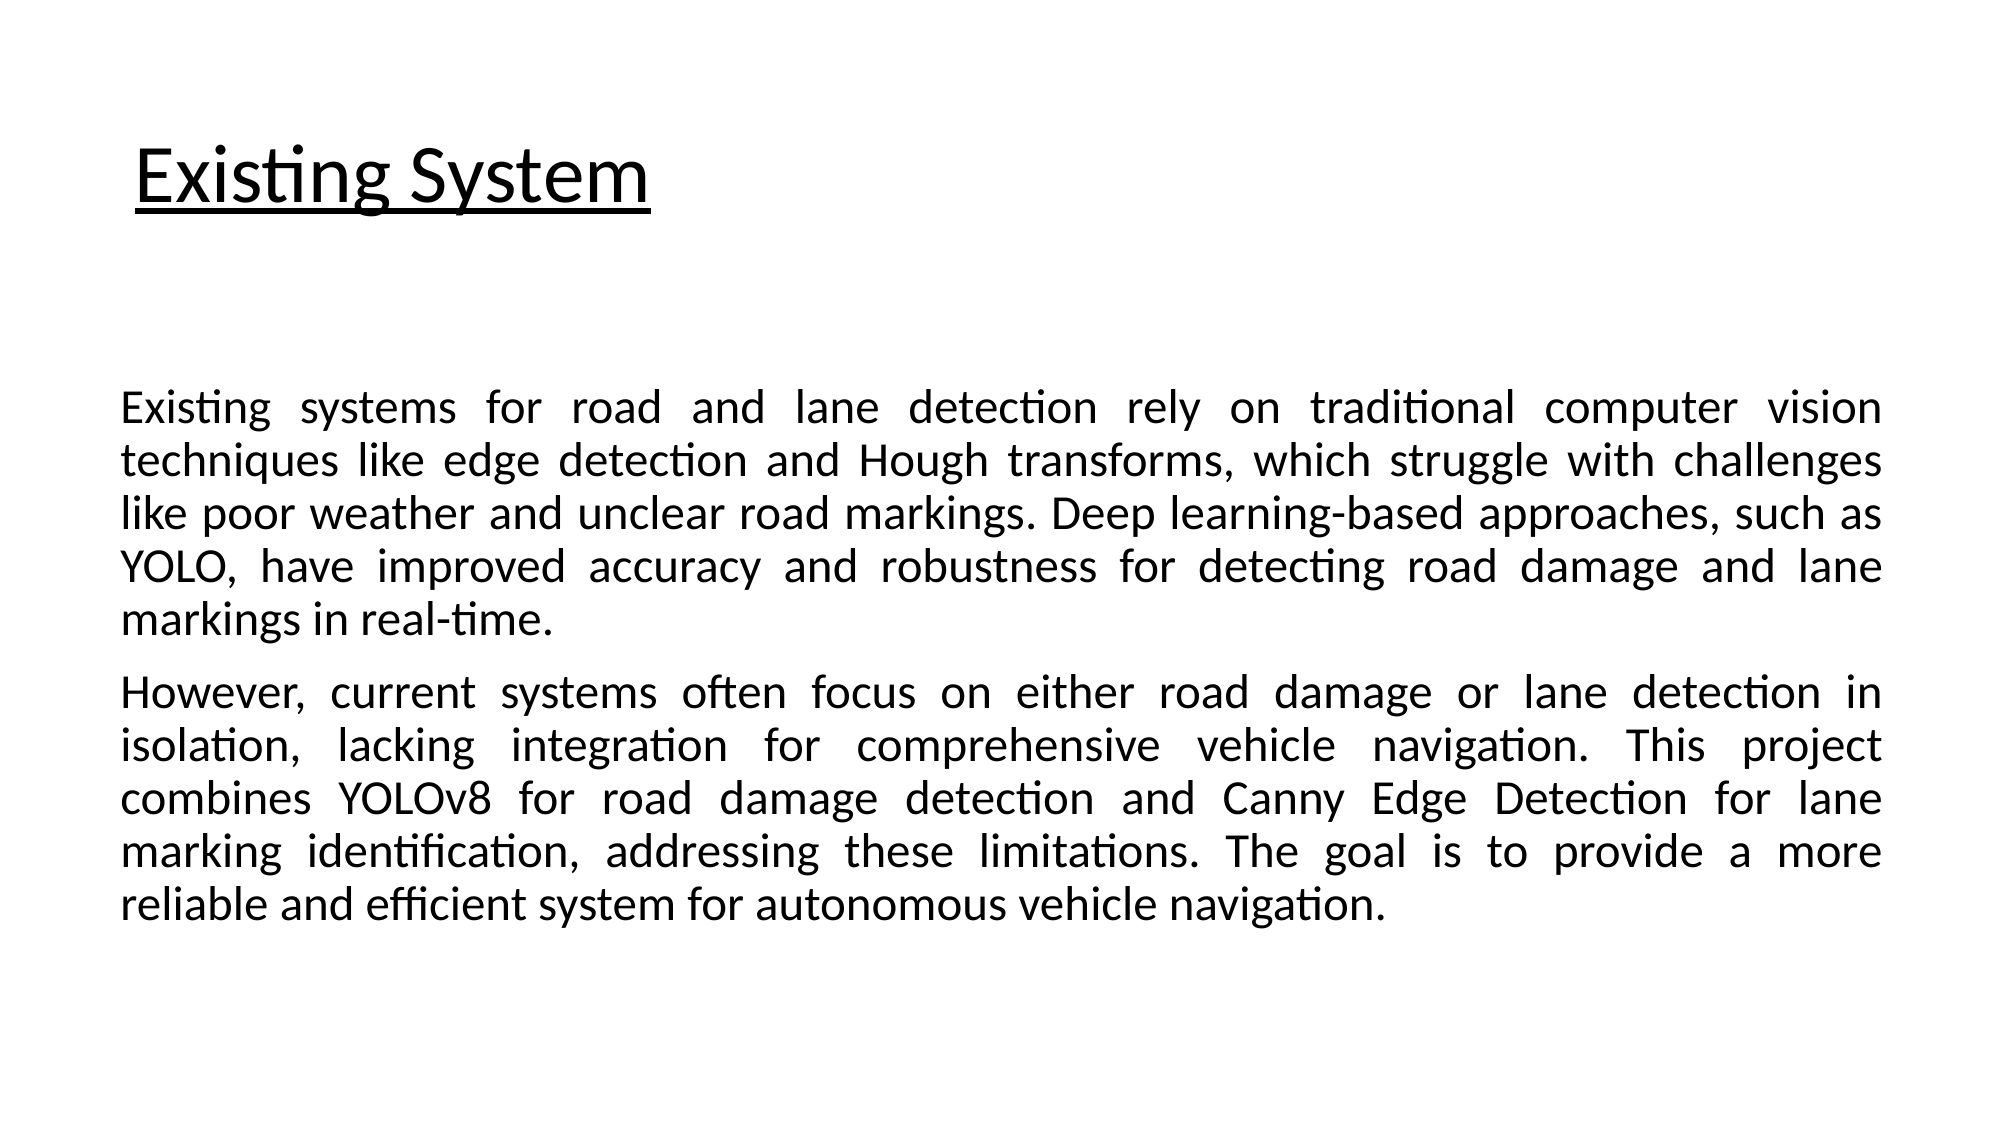

# Existing System

Existing systems for road and lane detection rely on traditional computer vision techniques like edge detection and Hough transforms, which struggle with challenges like poor weather and unclear road markings. Deep learning-based approaches, such as YOLO, have improved accuracy and robustness for detecting road damage and lane markings in real-time.
However, current systems often focus on either road damage or lane detection in isolation, lacking integration for comprehensive vehicle navigation. This project combines YOLOv8 for road damage detection and Canny Edge Detection for lane marking identification, addressing these limitations. The goal is to provide a more reliable and efficient system for autonomous vehicle navigation.